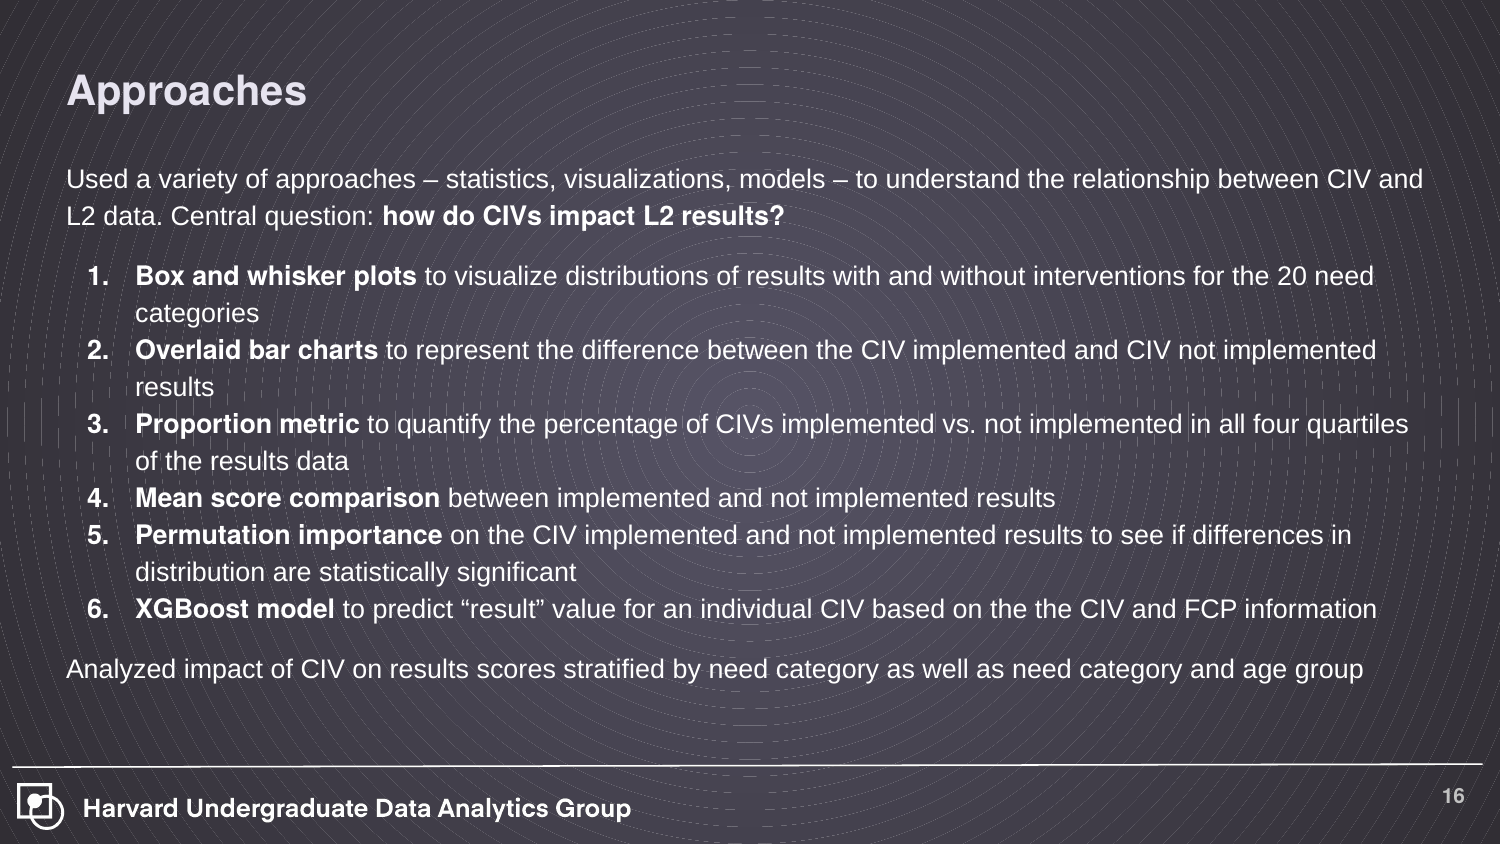

# Approaches
Used a variety of approaches – statistics, visualizations, models – to understand the relationship between CIV and L2 data. Central question: how do CIVs impact L2 results?
Box and whisker plots to visualize distributions of results with and without interventions for the 20 need categories
Overlaid bar charts to represent the difference between the CIV implemented and CIV not implemented results
Proportion metric to quantify the percentage of CIVs implemented vs. not implemented in all four quartiles of the results data
Mean score comparison between implemented and not implemented results
Permutation importance on the CIV implemented and not implemented results to see if differences in distribution are statistically significant
XGBoost model to predict “result” value for an individual CIV based on the the CIV and FCP information
Analyzed impact of CIV on results scores stratified by need category as well as need category and age group
16